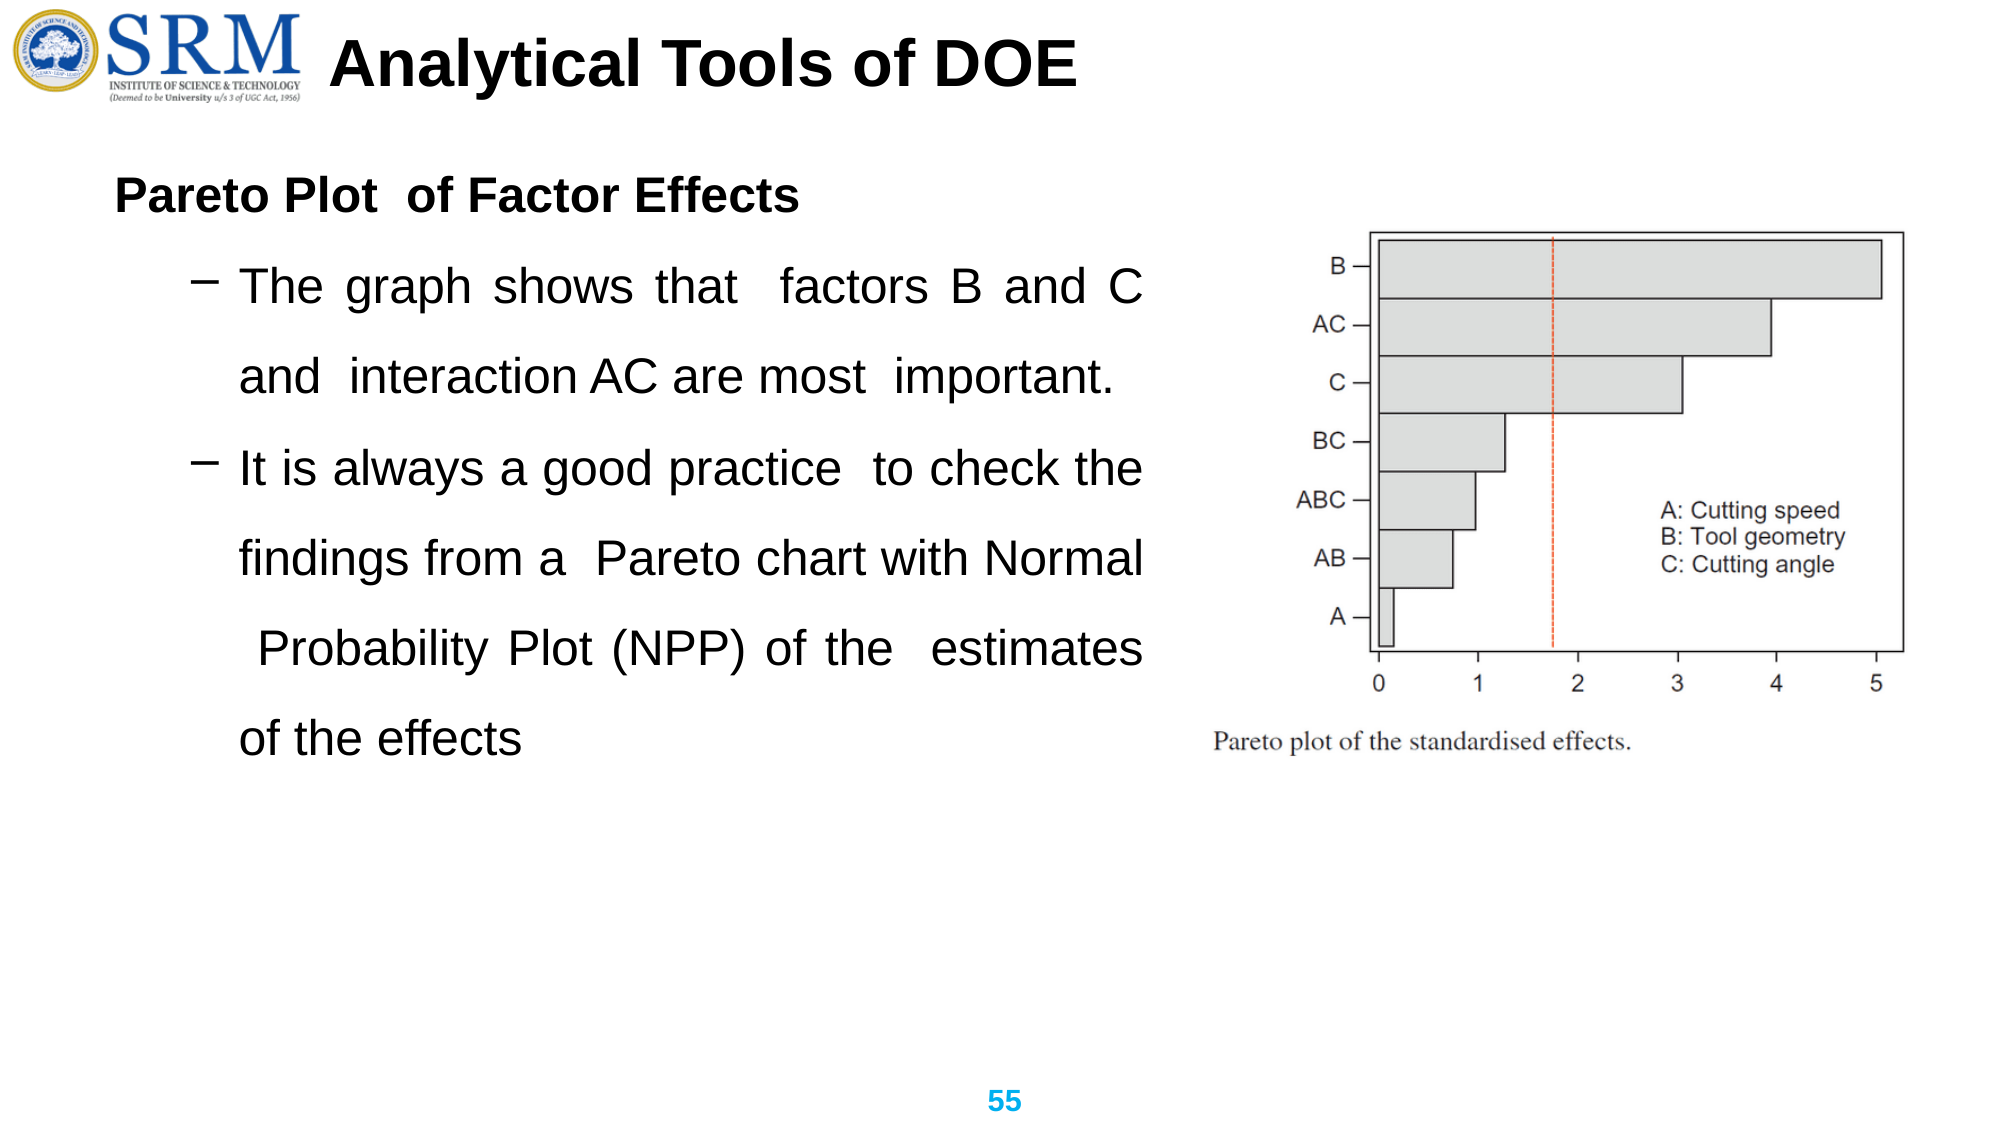

# Analytical Tools of DOE
Pareto Plot  of Factor Effects
The graph shows that  factors B and C and  interaction AC are most  important.
It is always a good practice  to check the findings from a  Pareto chart with Normal  Probability Plot (NPP) of the  estimates of the effects

55